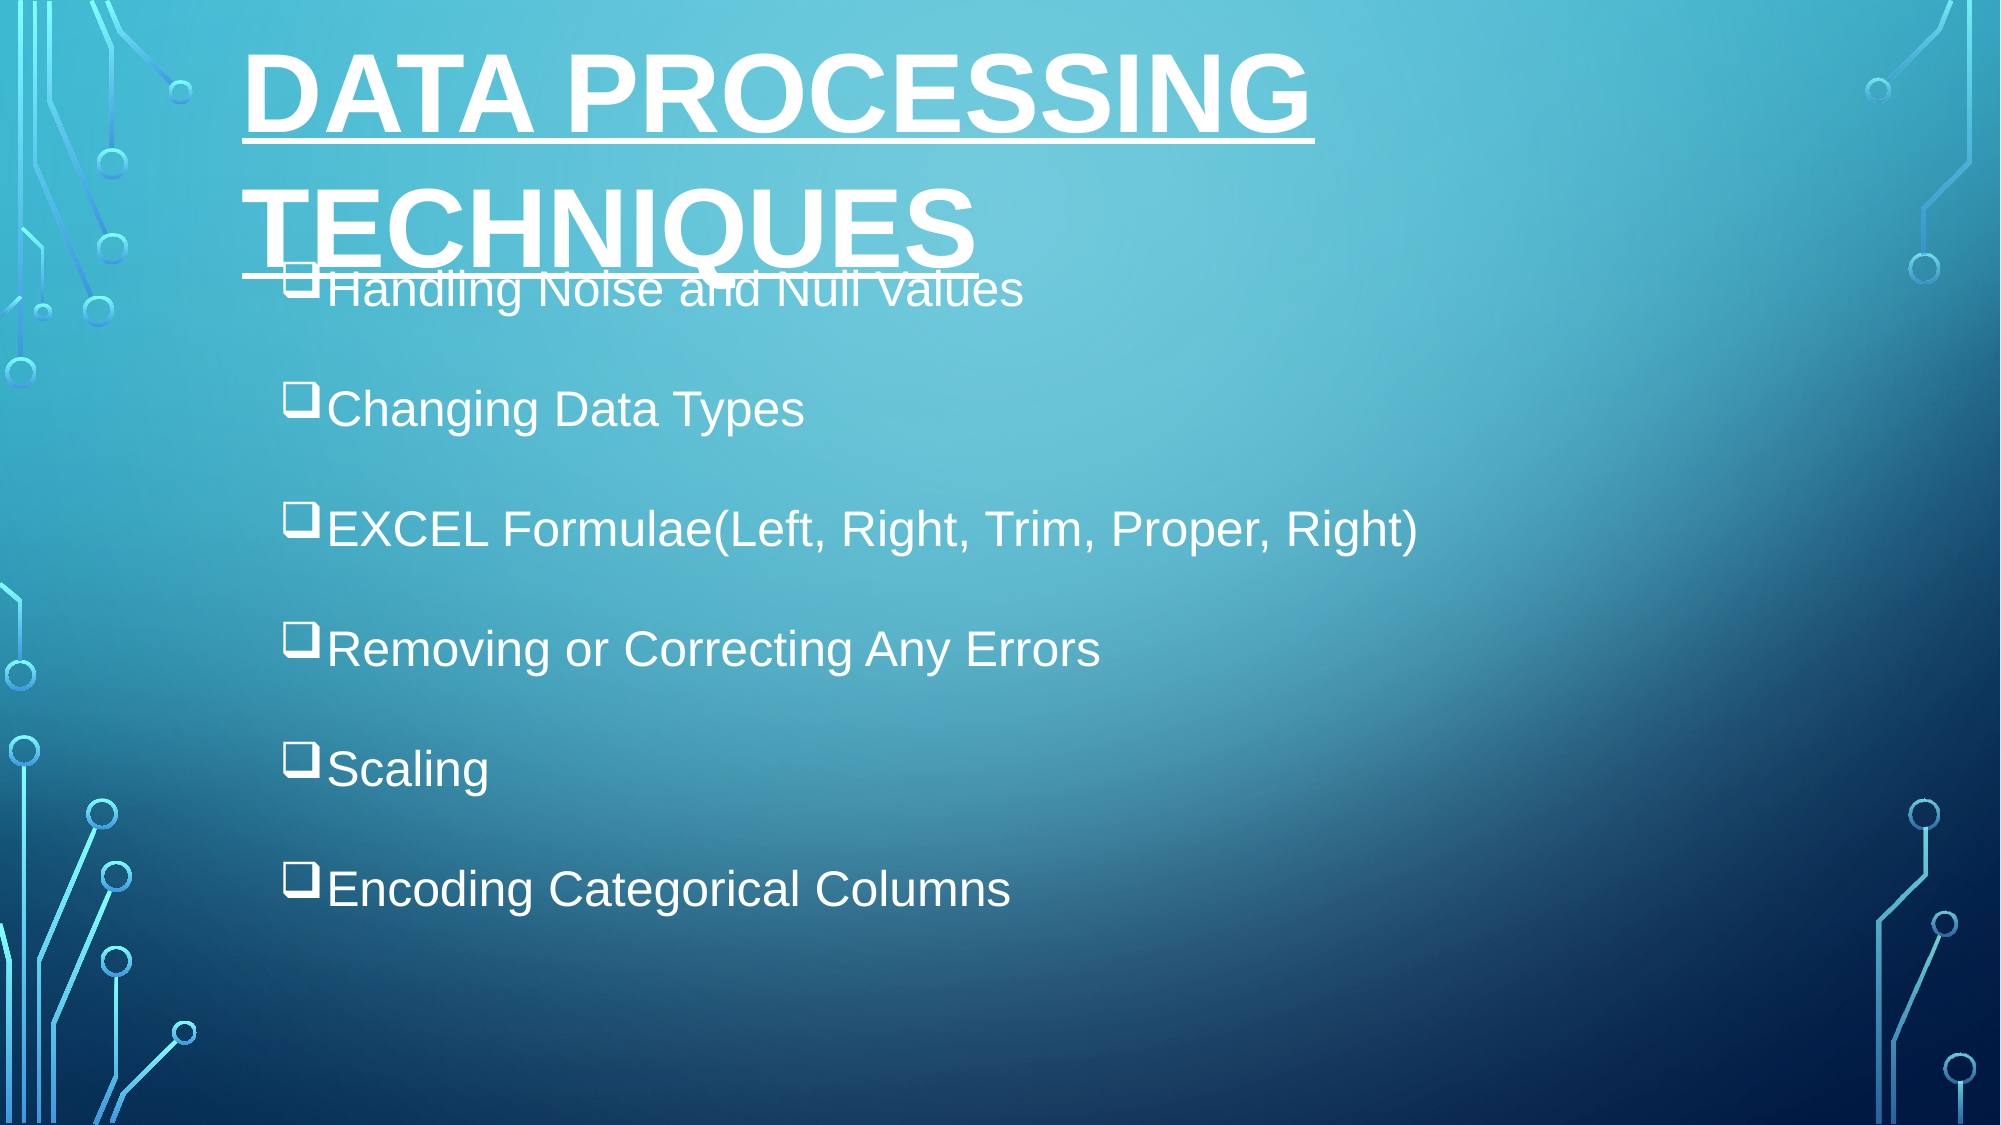

DATA PROCESSING TECHNIQUES
Handling Noise and Null Values

Changing Data Types

EXCEL Formulae(Left, Right, Trim, Proper, Right)

Removing or Correcting Any Errors

Scaling

Encoding Categorical Columns